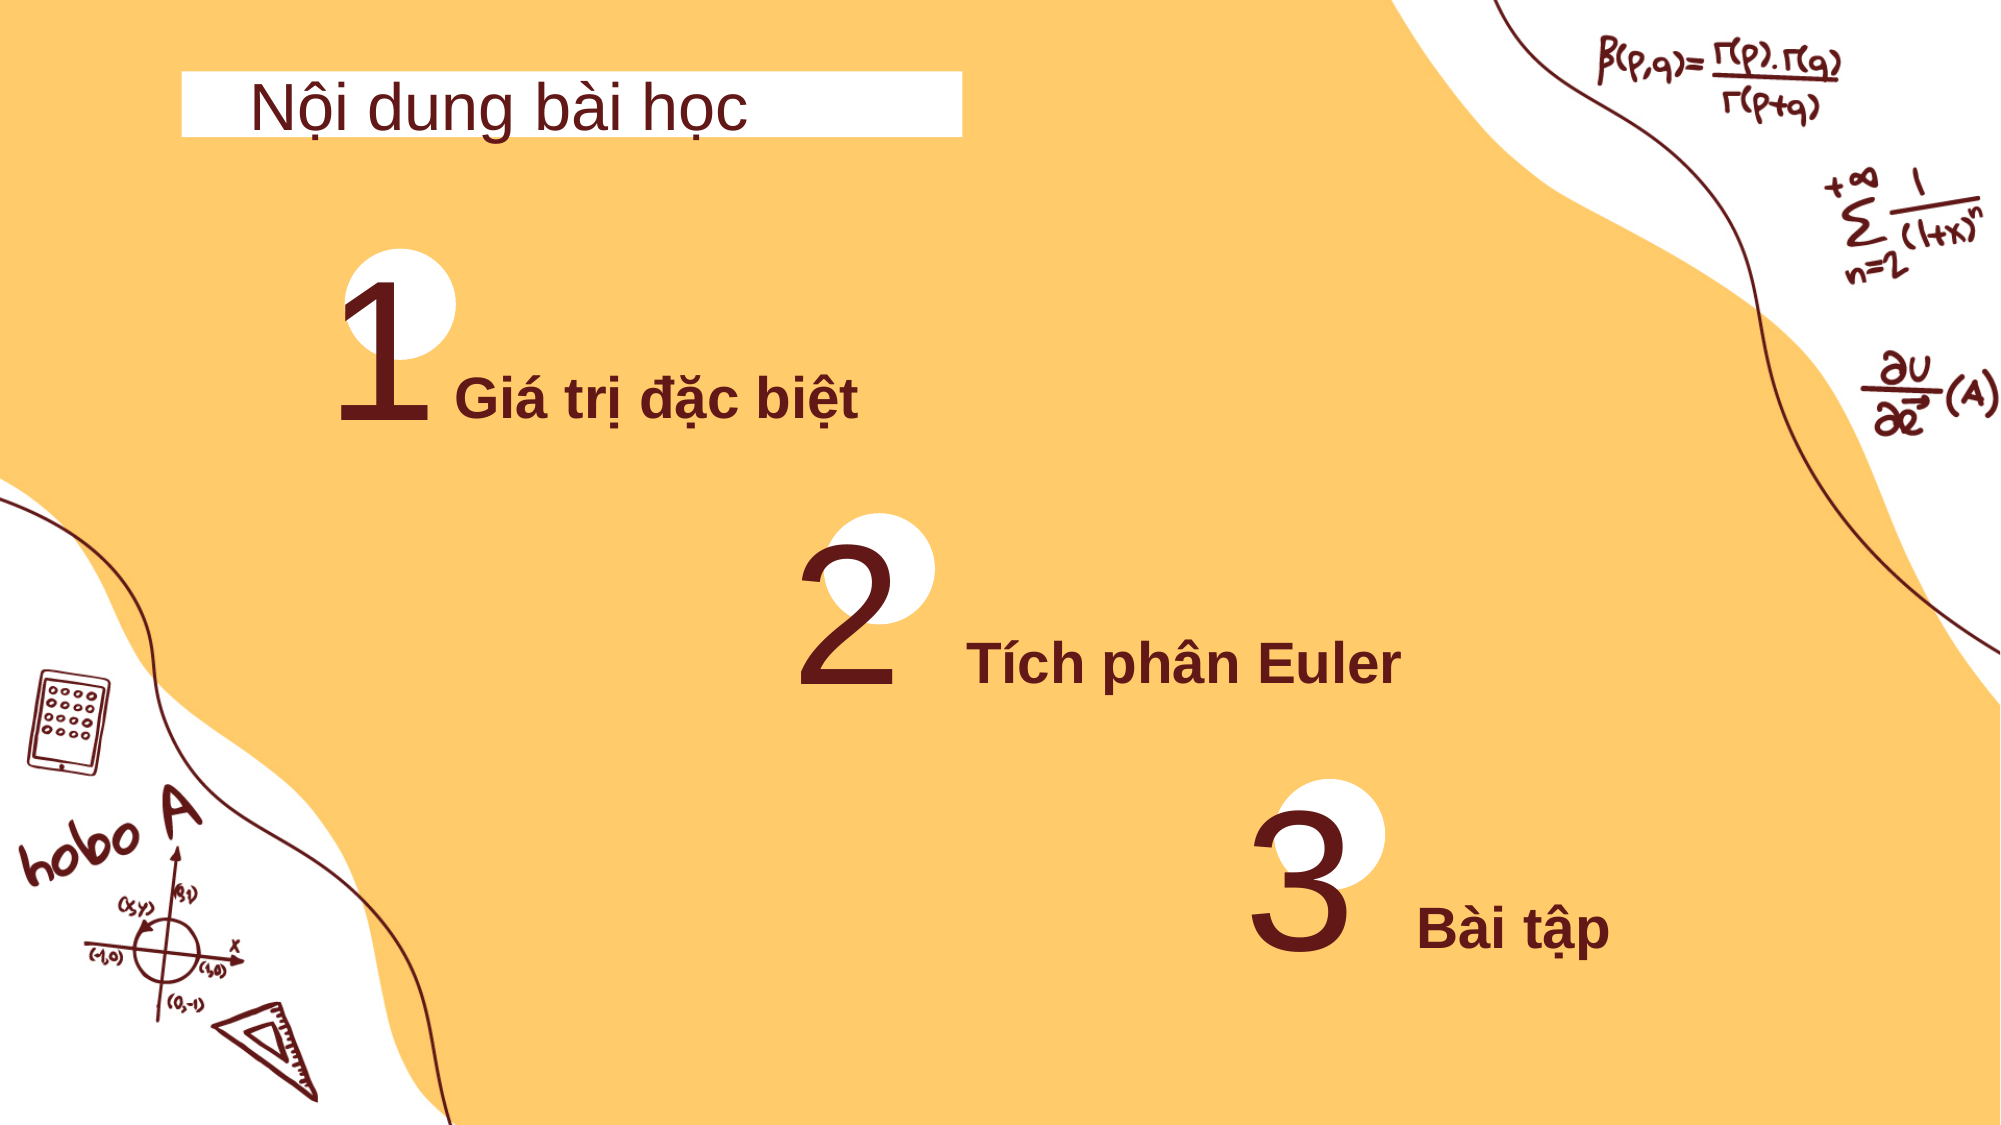

Nội dung bài học

1

Giá trị đặc biệt
2

Tích phân Euler
3

Bài tập